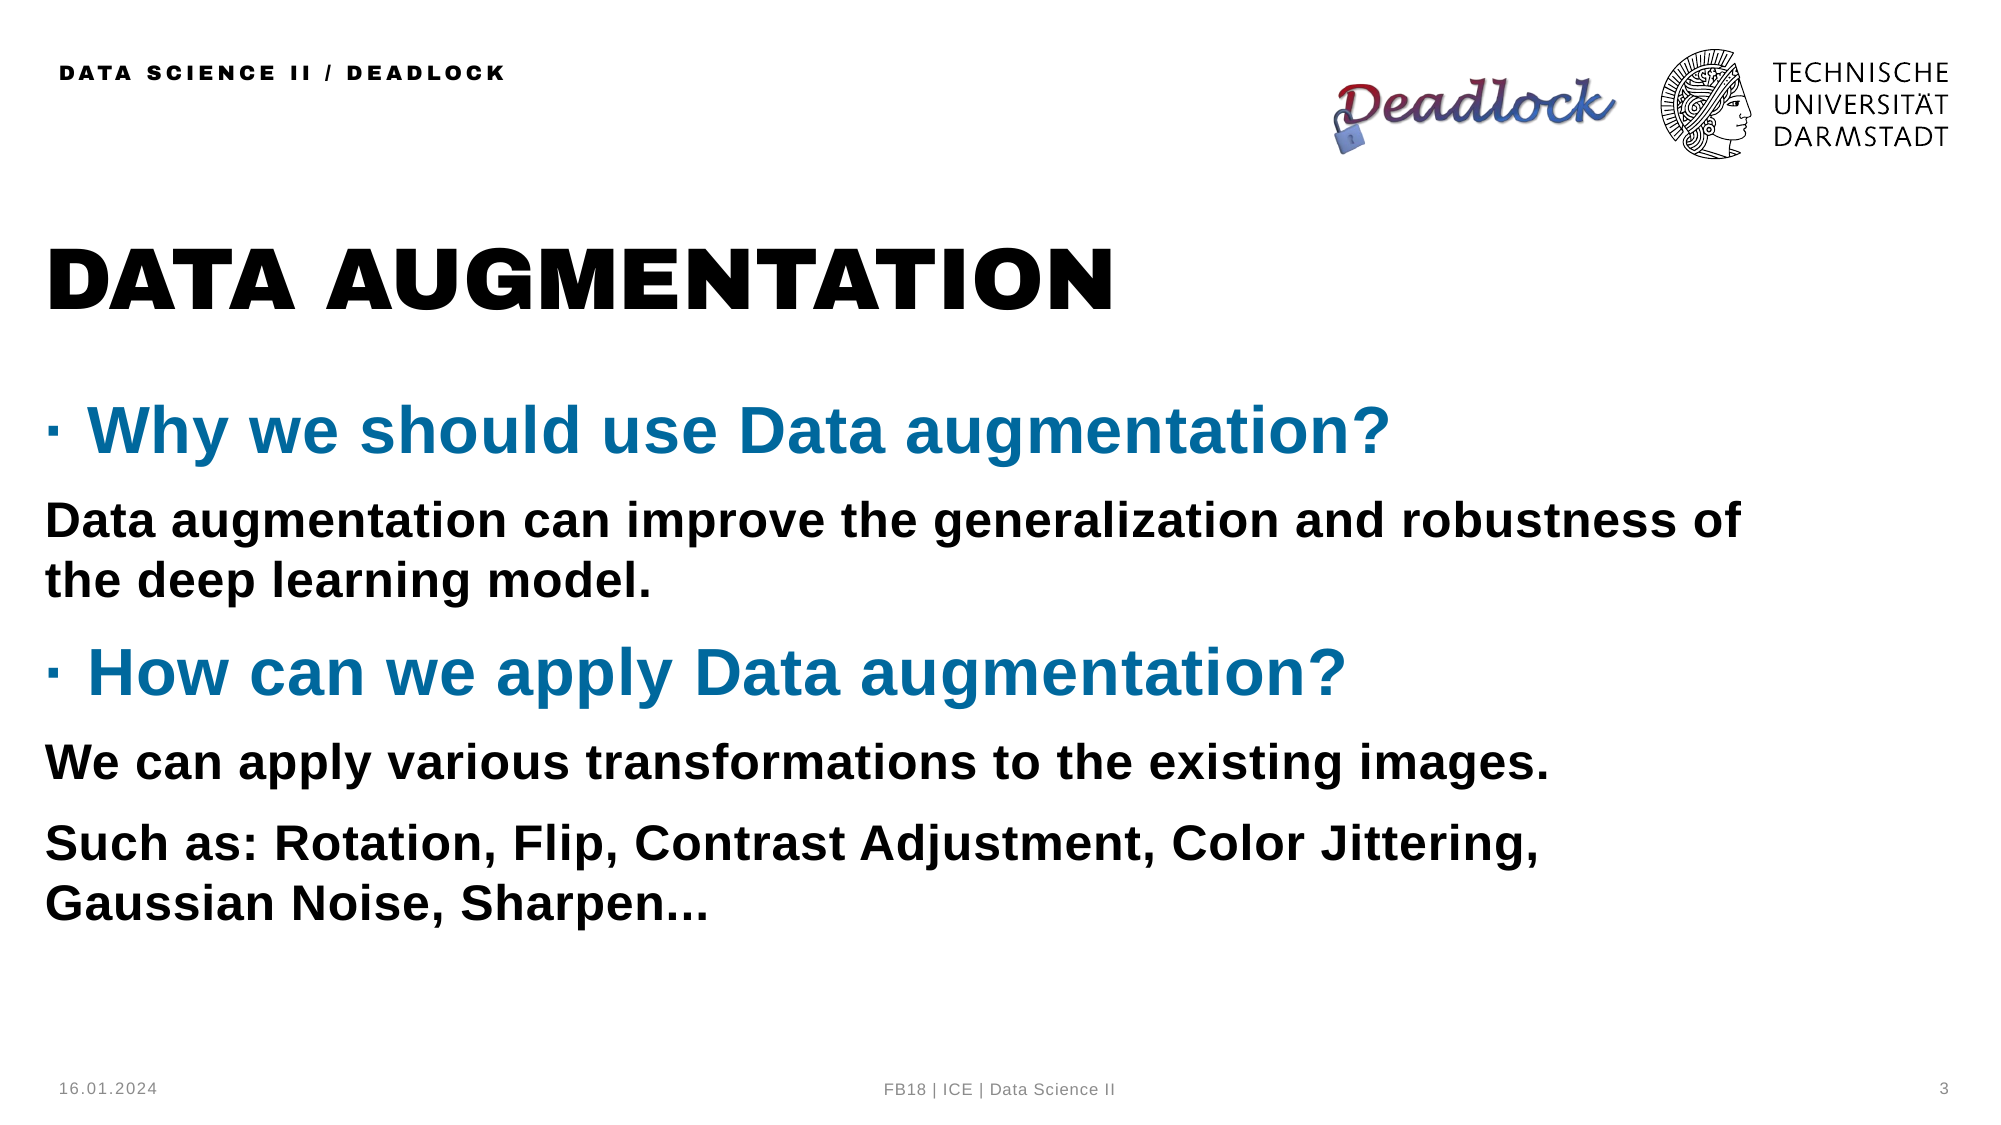

Data Science II / Deadlock
# Data Augmentation
· Why we should use Data augmentation?
Data augmentation can improve the generalization and robustness of the deep learning model.
· How can we apply Data augmentation?
We can apply various transformations to the existing images.
Such as: Rotation, Flip, Contrast Adjustment, Color Jittering, Gaussian Noise, Sharpen...
16.01.2024
3